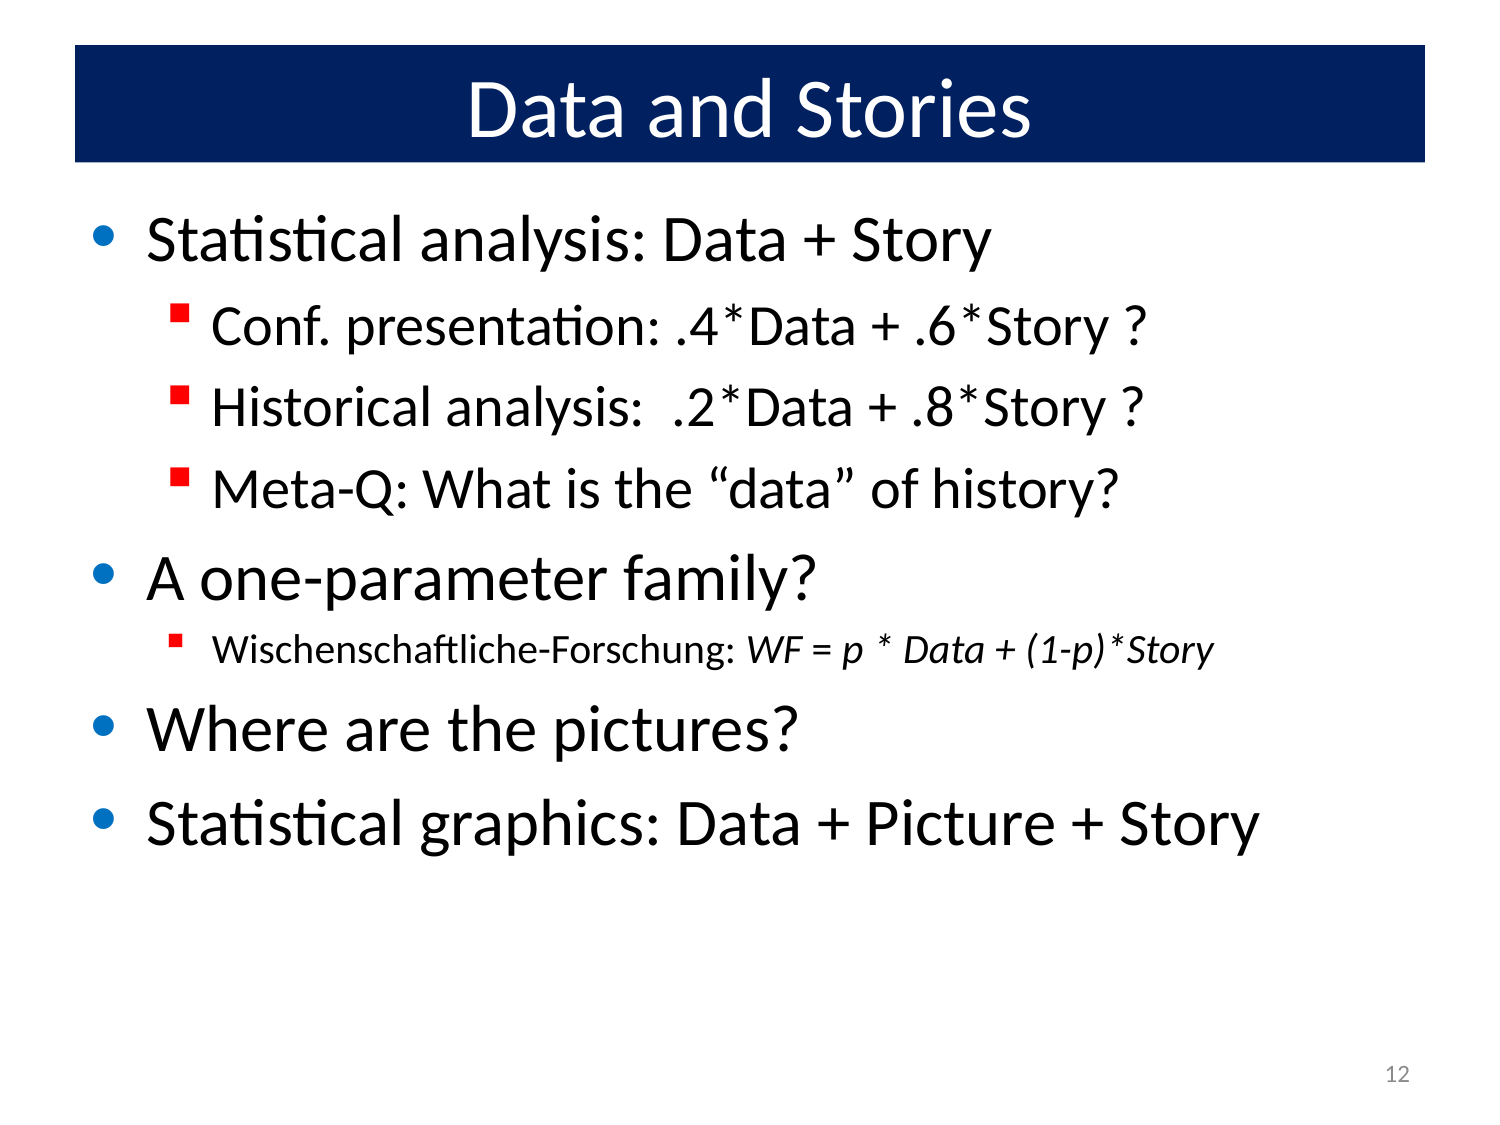

# Data and Stories
Statistical analysis: Data + Story
Conf. presentation: .4*Data + .6*Story ?
Historical analysis:  .2*Data + .8*Story ?
Meta-Q: What is the “data” of history?
A one-parameter family?
Wischenschaftliche-Forschung: WF = p * Data + (1-p)*Story
Where are the pictures?
Statistical graphics: Data + Picture + Story
12